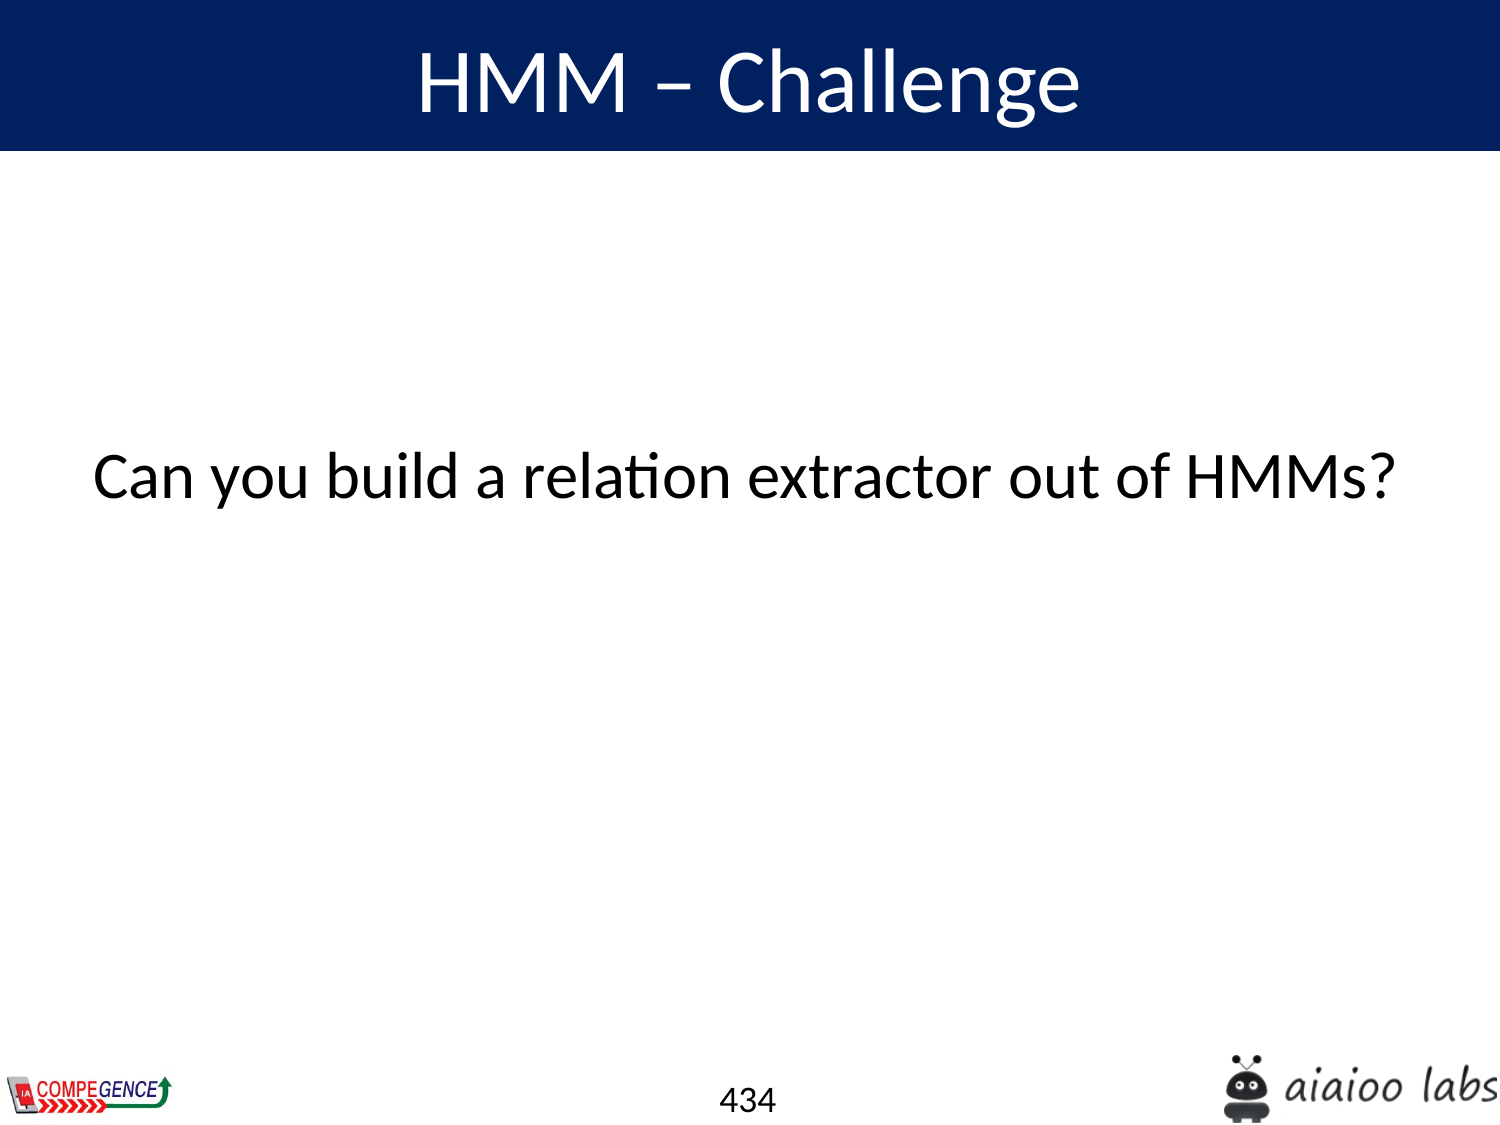

HMM – Challenge
Can you build a relation extractor out of HMMs?